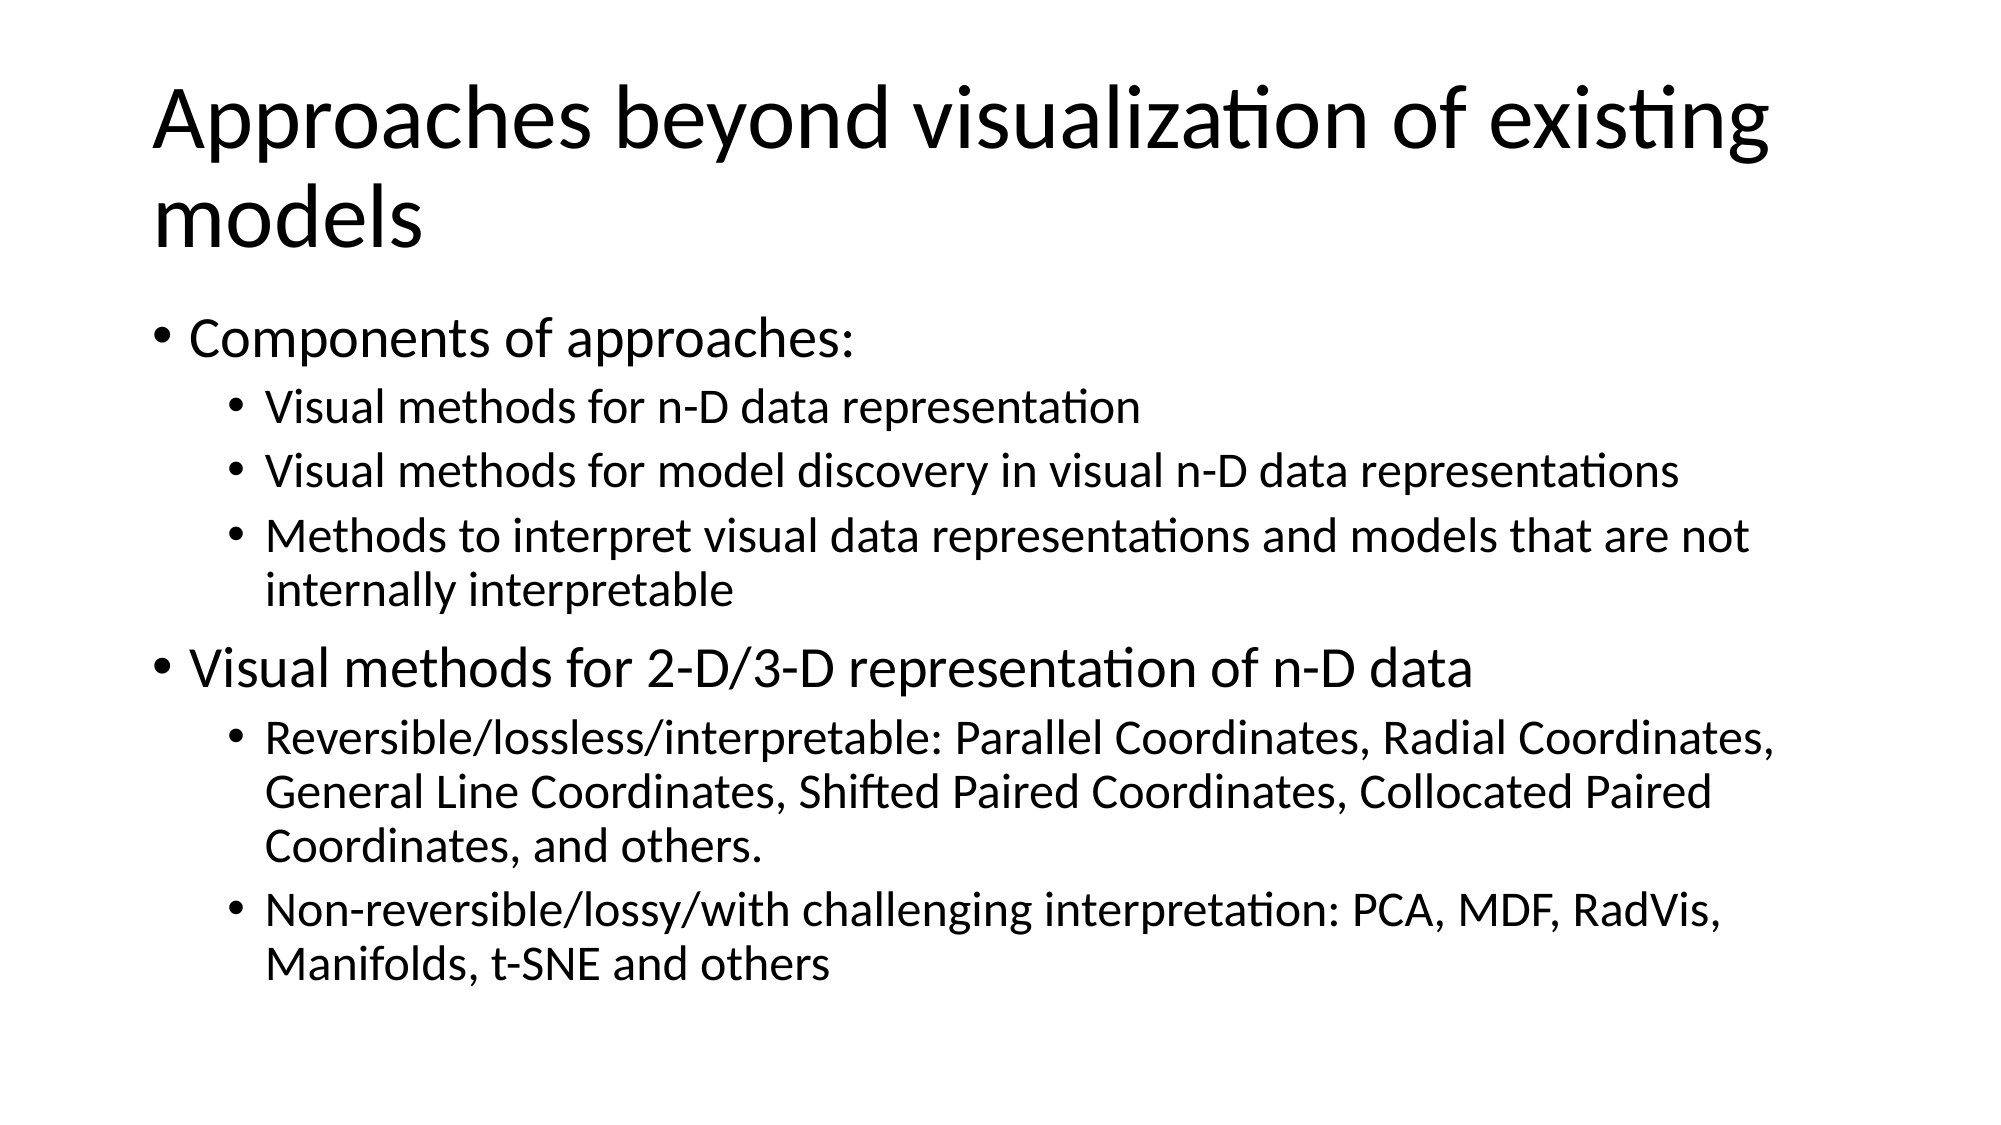

# Approaches beyond visualization of existing models
Components of approaches:
Visual methods for n-D data representation
Visual methods for model discovery in visual n-D data representations
Methods to interpret visual data representations and models that are not internally interpretable
Visual methods for 2-D/3-D representation of n-D data
Reversible/lossless/interpretable: Parallel Coordinates, Radial Coordinates,  General Line Coordinates, Shifted Paired Coordinates, Collocated Paired  Coordinates, and others.
Non-reversible/lossy/with challenging interpretation: PCA, MDF, RadVis,  Manifolds, t-SNE and others